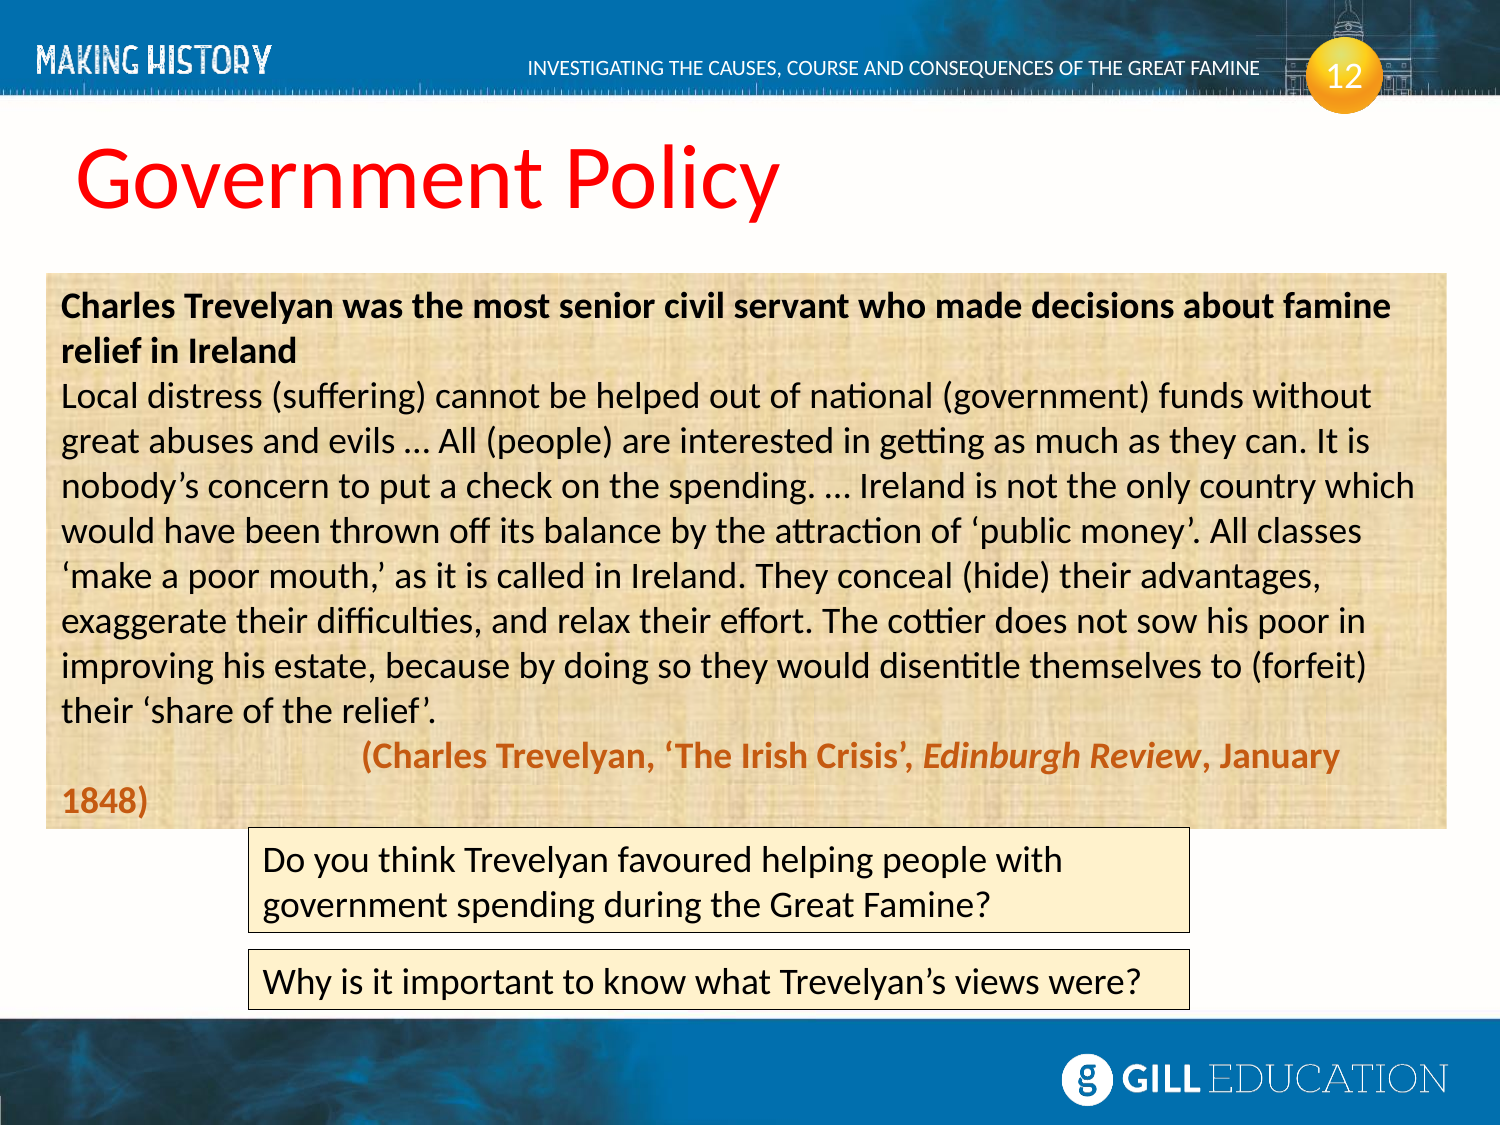

Government Policy
Charles Trevelyan was the most senior civil servant who made decisions about famine relief in Ireland
Local distress (suffering) cannot be helped out of national (government) funds without great abuses and evils … All (people) are interested in getting as much as they can. It is nobody’s concern to put a check on the spending. … Ireland is not the only country which would have been thrown off its balance by the attraction of ‘public money’. All classes ‘make a poor mouth,’ as it is called in Ireland. They conceal (hide) their advantages, exaggerate their difficulties, and relax their effort. The cottier does not sow his poor in improving his estate, because by doing so they would disentitle themselves to (forfeit) their ‘share of the relief’.
		(Charles Trevelyan, ‘The Irish Crisis’, Edinburgh Review, January 1848)
Do you think Trevelyan favoured helping people with government spending during the Great Famine?
Why is it important to know what Trevelyan’s views were?